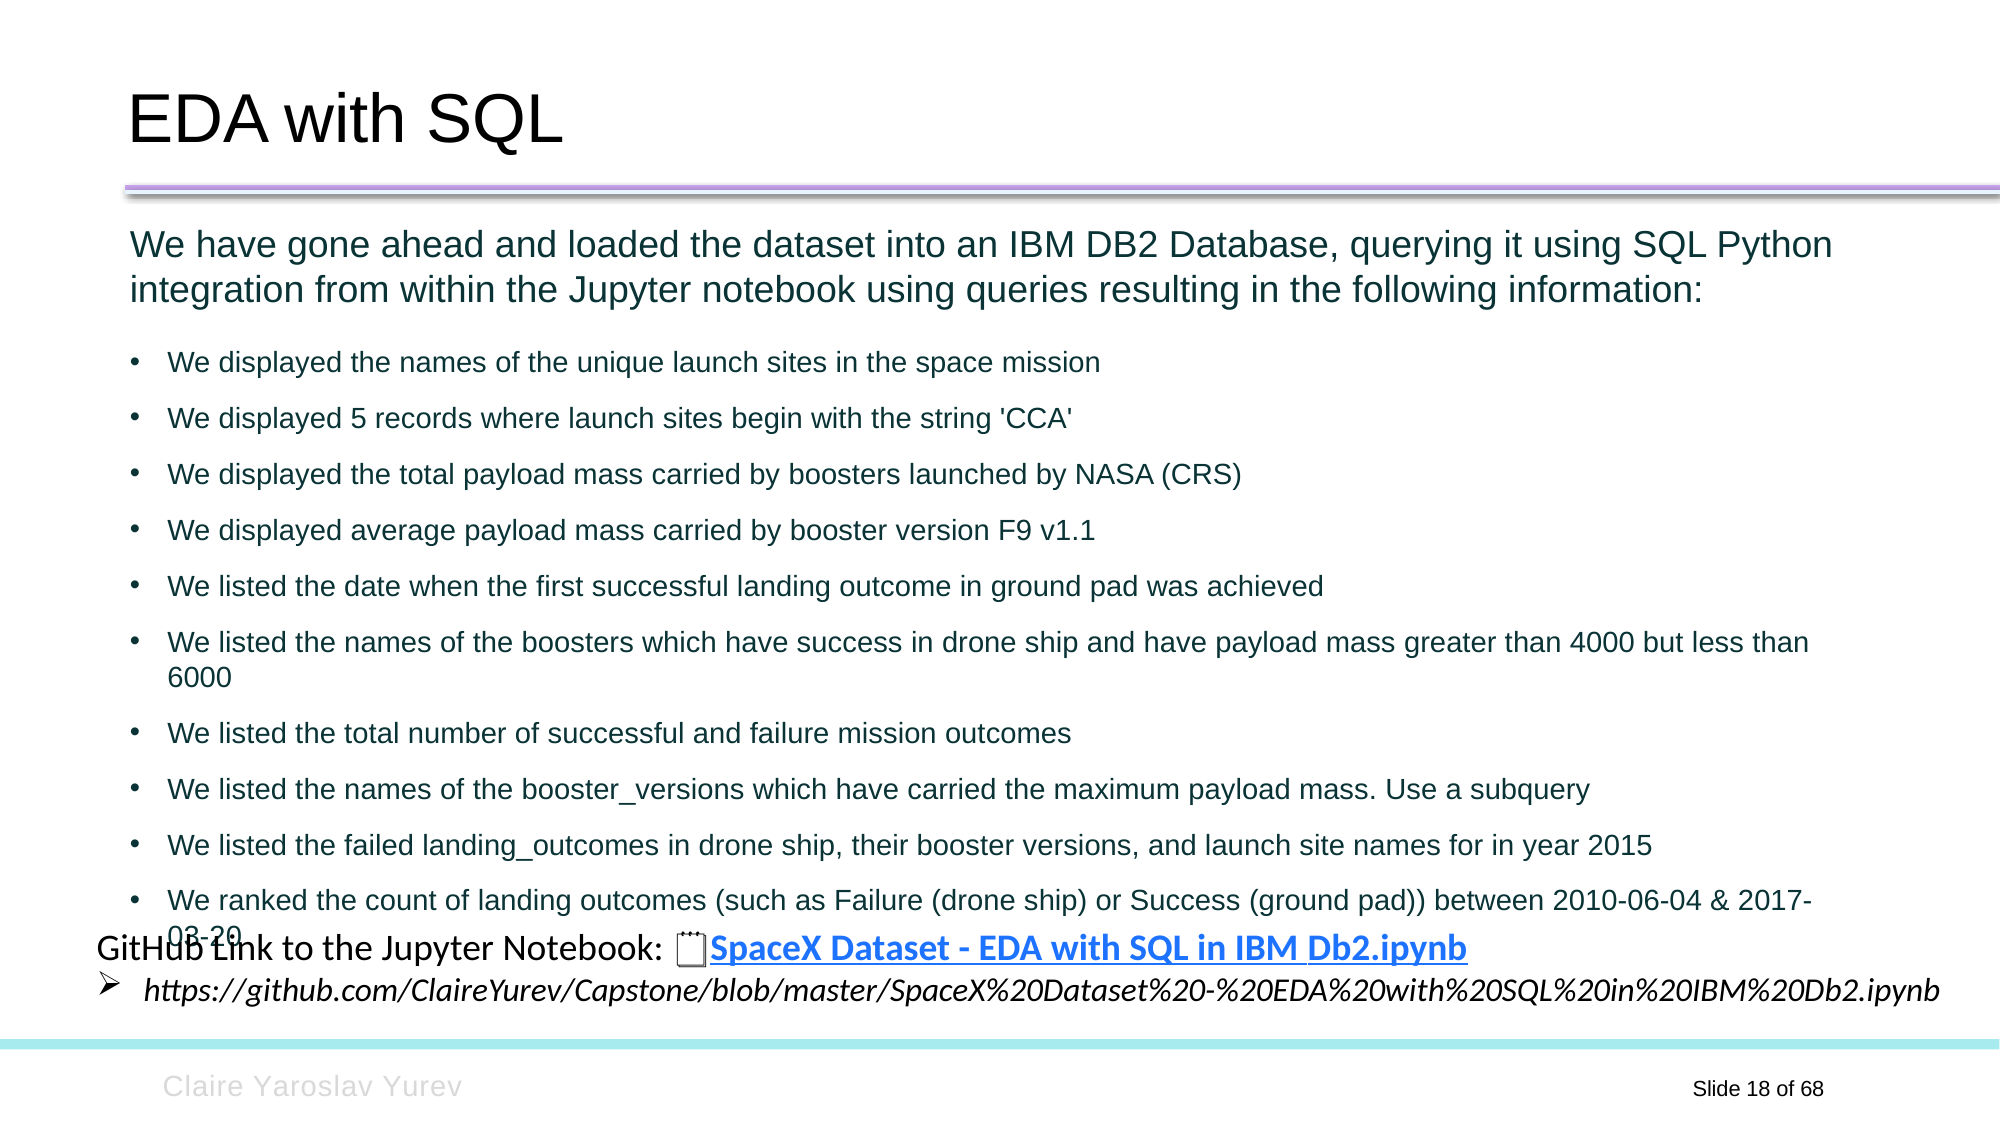

EDA with SQL
We have gone ahead and loaded the dataset into an IBM DB2 Database, querying it using SQL Python integration from within the Jupyter notebook using queries resulting in the following information:
We displayed the names of the unique launch sites in the space mission
We displayed 5 records where launch sites begin with the string 'CCA'
We displayed the total payload mass carried by boosters launched by NASA (CRS)
We displayed average payload mass carried by booster version F9 v1.1
We listed the date when the first successful landing outcome in ground pad was achieved
We listed the names of the boosters which have success in drone ship and have payload mass greater than 4000 but less than 6000
We listed the total number of successful and failure mission outcomes
We listed the names of the booster_versions which have carried the maximum payload mass. Use a subquery
We listed the failed landing_outcomes in drone ship, their booster versions, and launch site names for in year 2015
We ranked the count of landing outcomes (such as Failure (drone ship) or Success (ground pad)) between 2010-06-04 & 2017-03-20
GitHub Link to the Jupyter Notebook: 🗒SpaceX Dataset - EDA with SQL in IBM Db2.ipynb
https://github.com/ClaireYurev/Capstone/blob/master/SpaceX%20Dataset%20-%20EDA%20with%20SQL%20in%20IBM%20Db2.ipynb
C l a i r e   Y a r o s l a v   Y u r e v
Slide 2 of 68
Slide 18 of 68